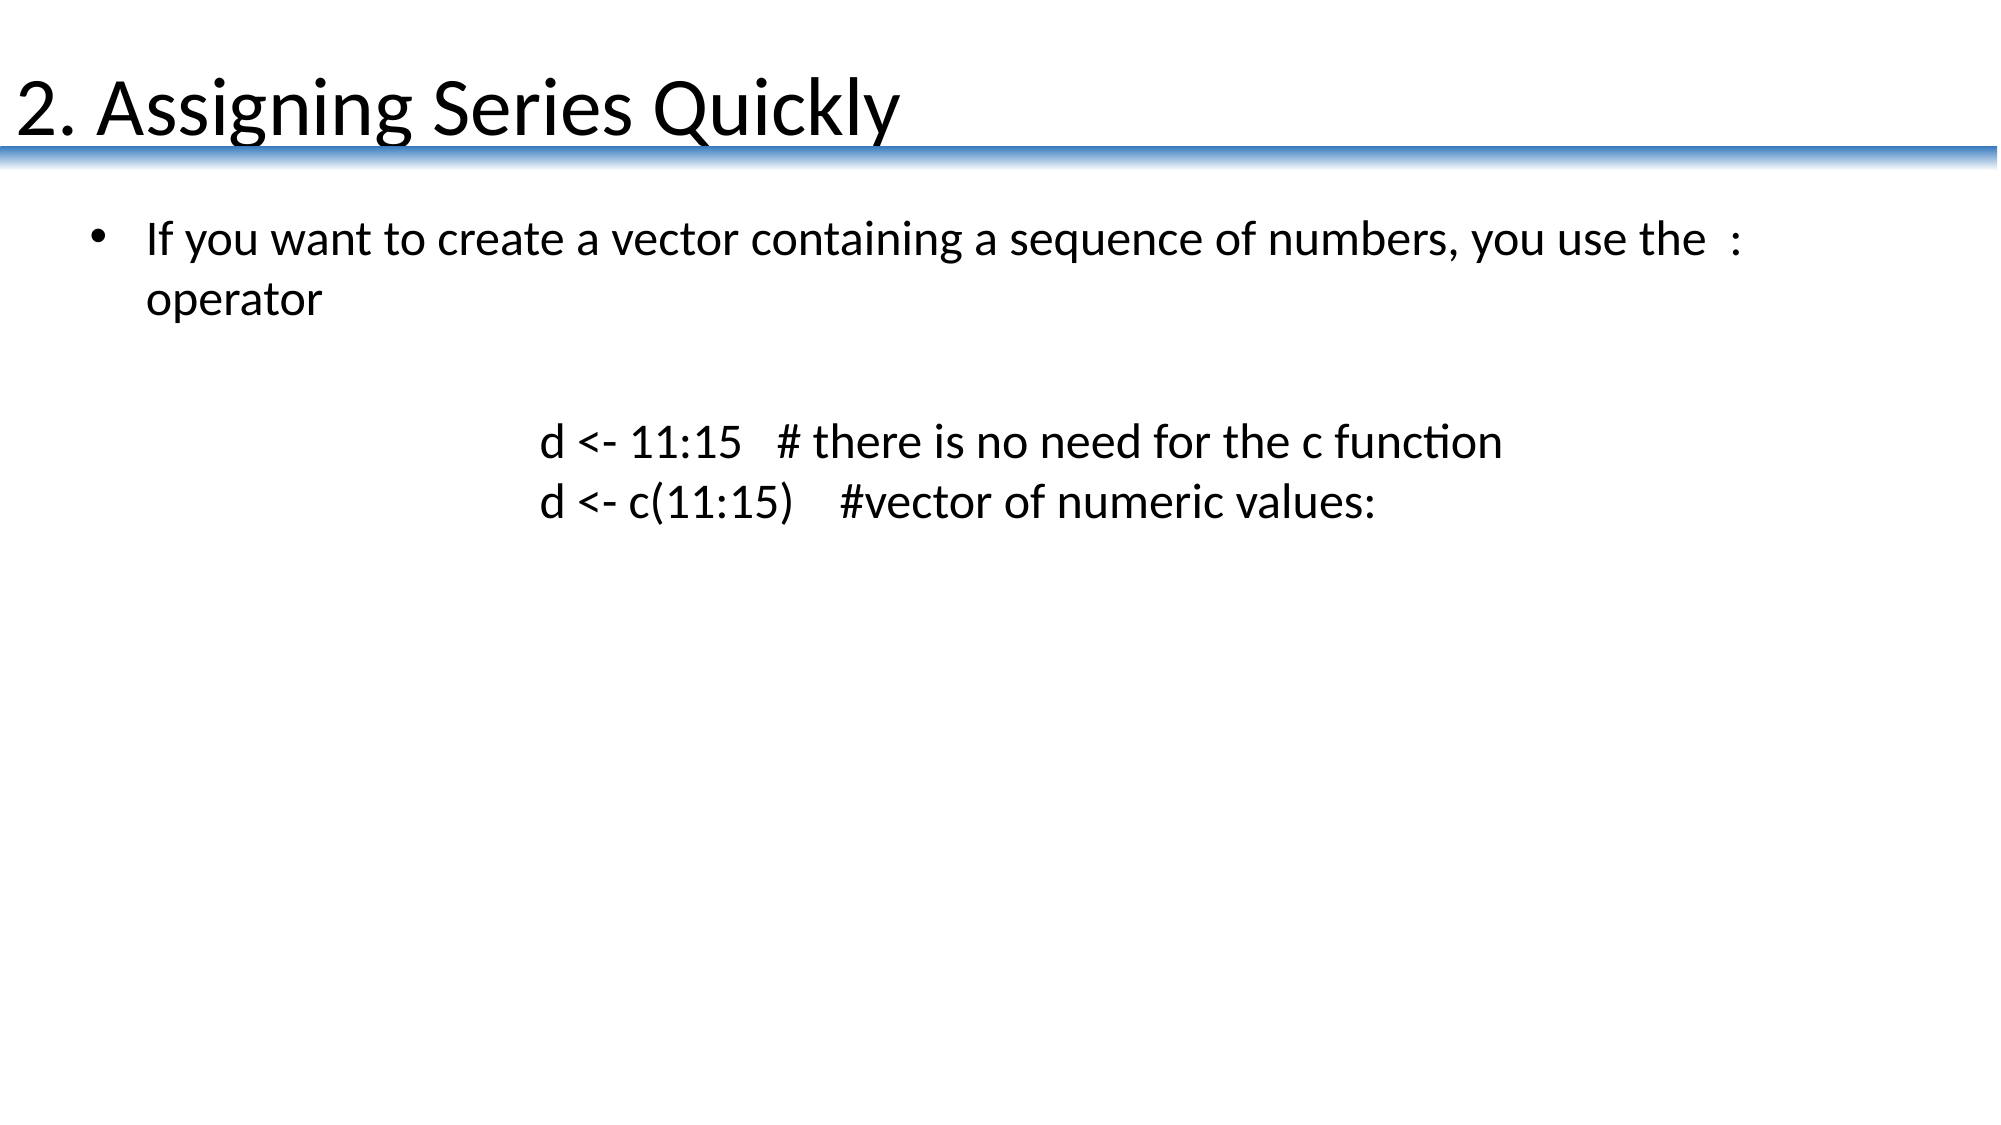

# 2. Assigning Series Quickly

If you want to create a vector containing a sequence of numbers, you use the  : operator

		 	d <- 11:15   # there is no need for the c function
			d <- c(11:15)	#vector of numeric values: